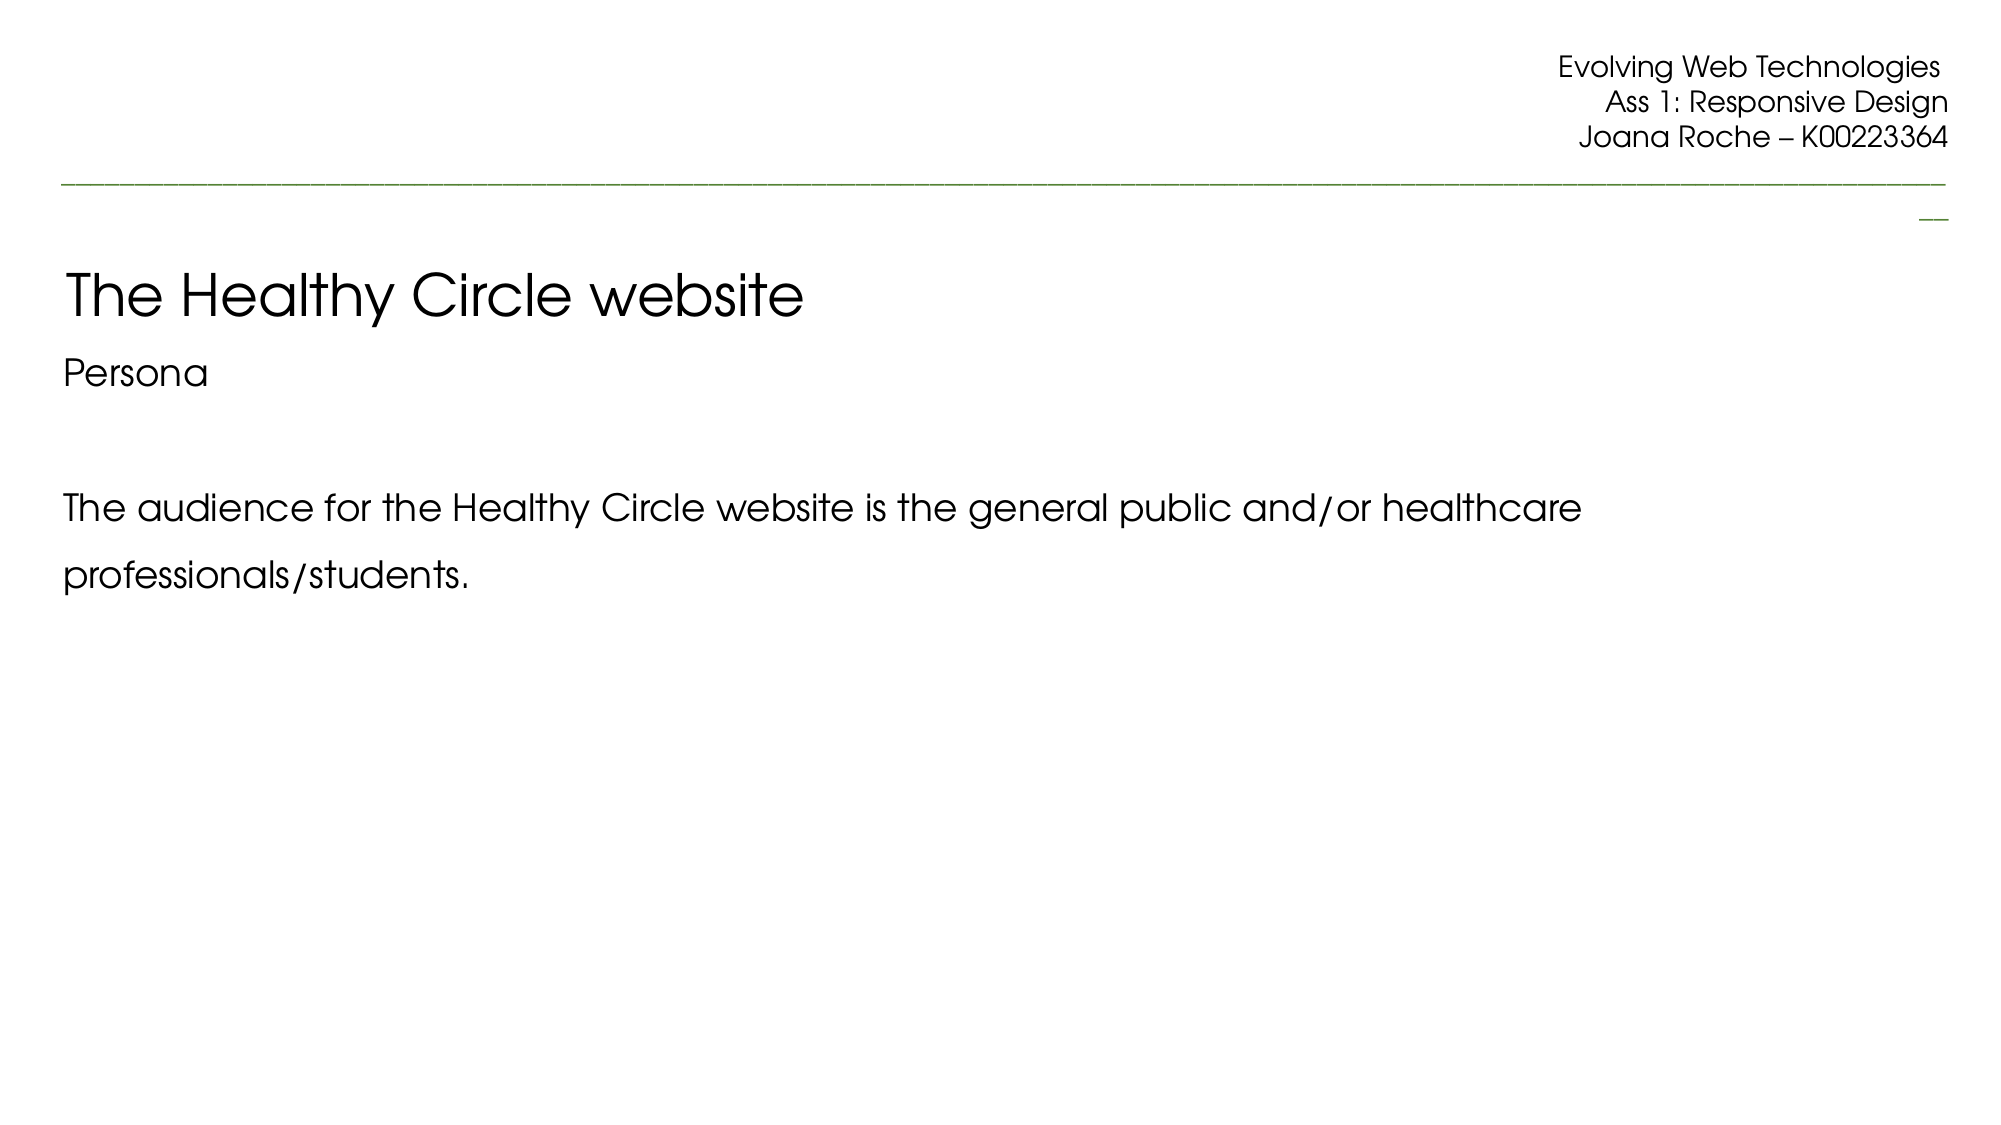

Evolving Web Technologies
Ass 1: Responsive Design
Joana Roche – K00223364
__________________________________________________________________________________________________________________________________
 The Healthy Circle website
#

Persona

The audience for the Healthy Circle website is the general public and/or healthcare professionals/students.